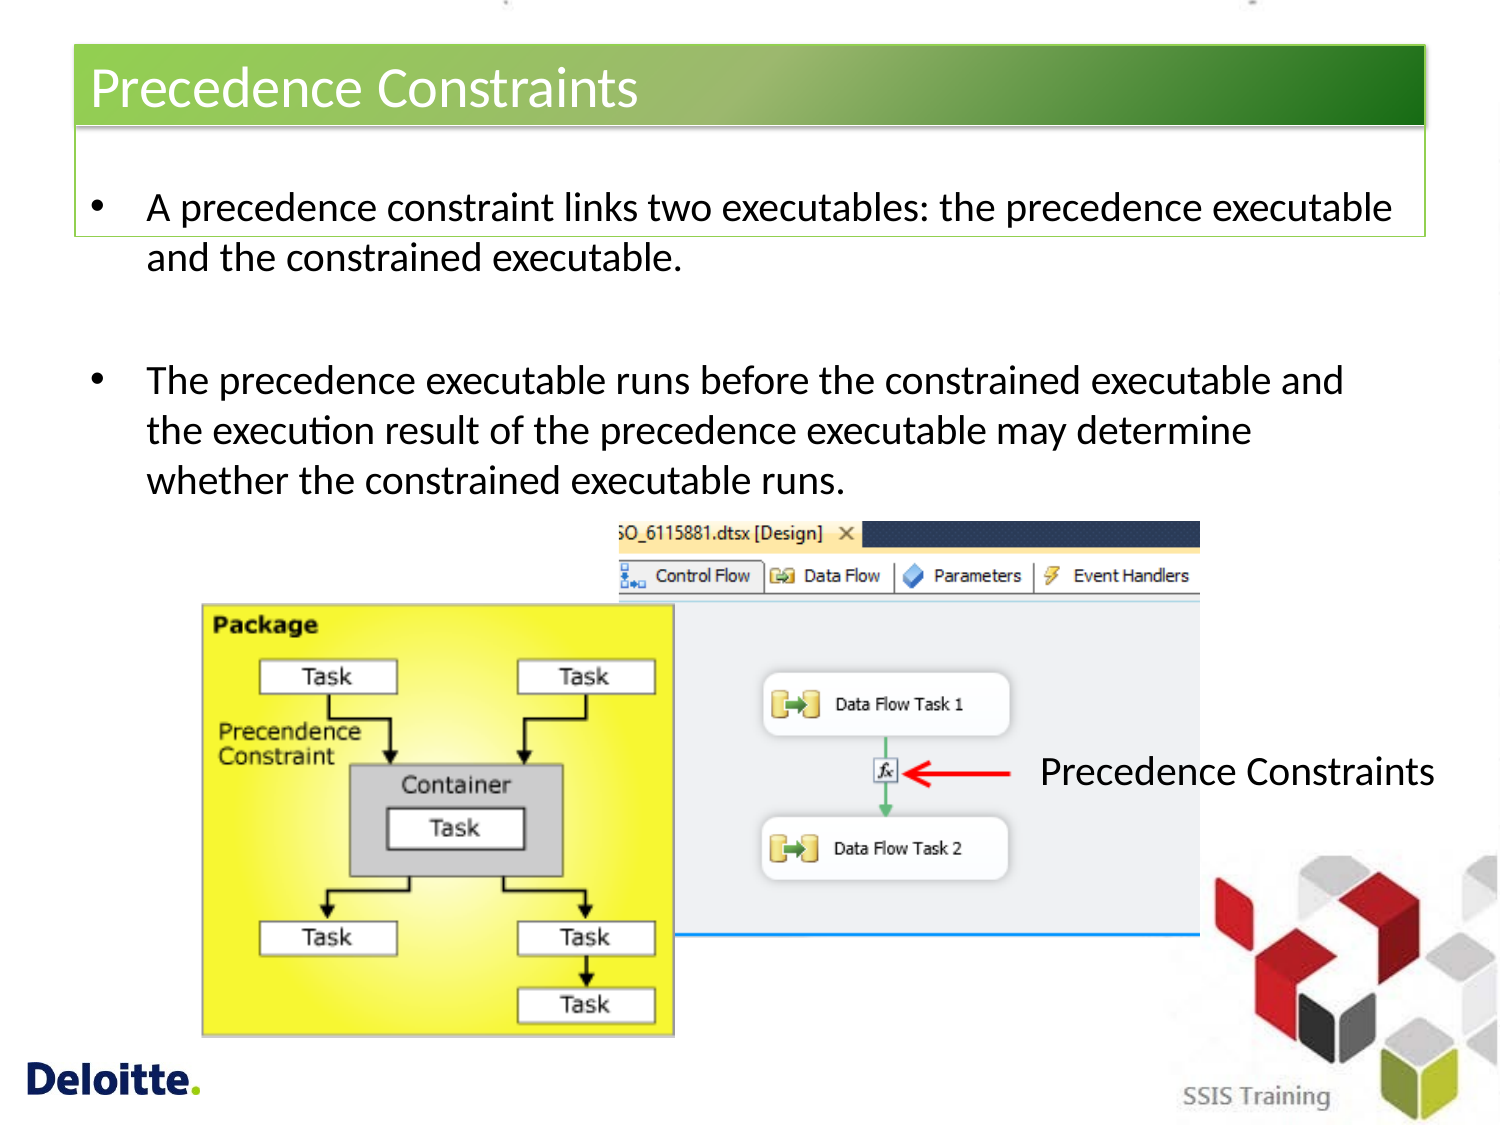

# Precedence Constraints
A precedence constraint links two executables: the precedence executable  and the constrained executable.

The precedence executable runs before the constrained executable and  the execution result of the precedence executable may determine  whether the constrained executable runs.

Precedence Constraints